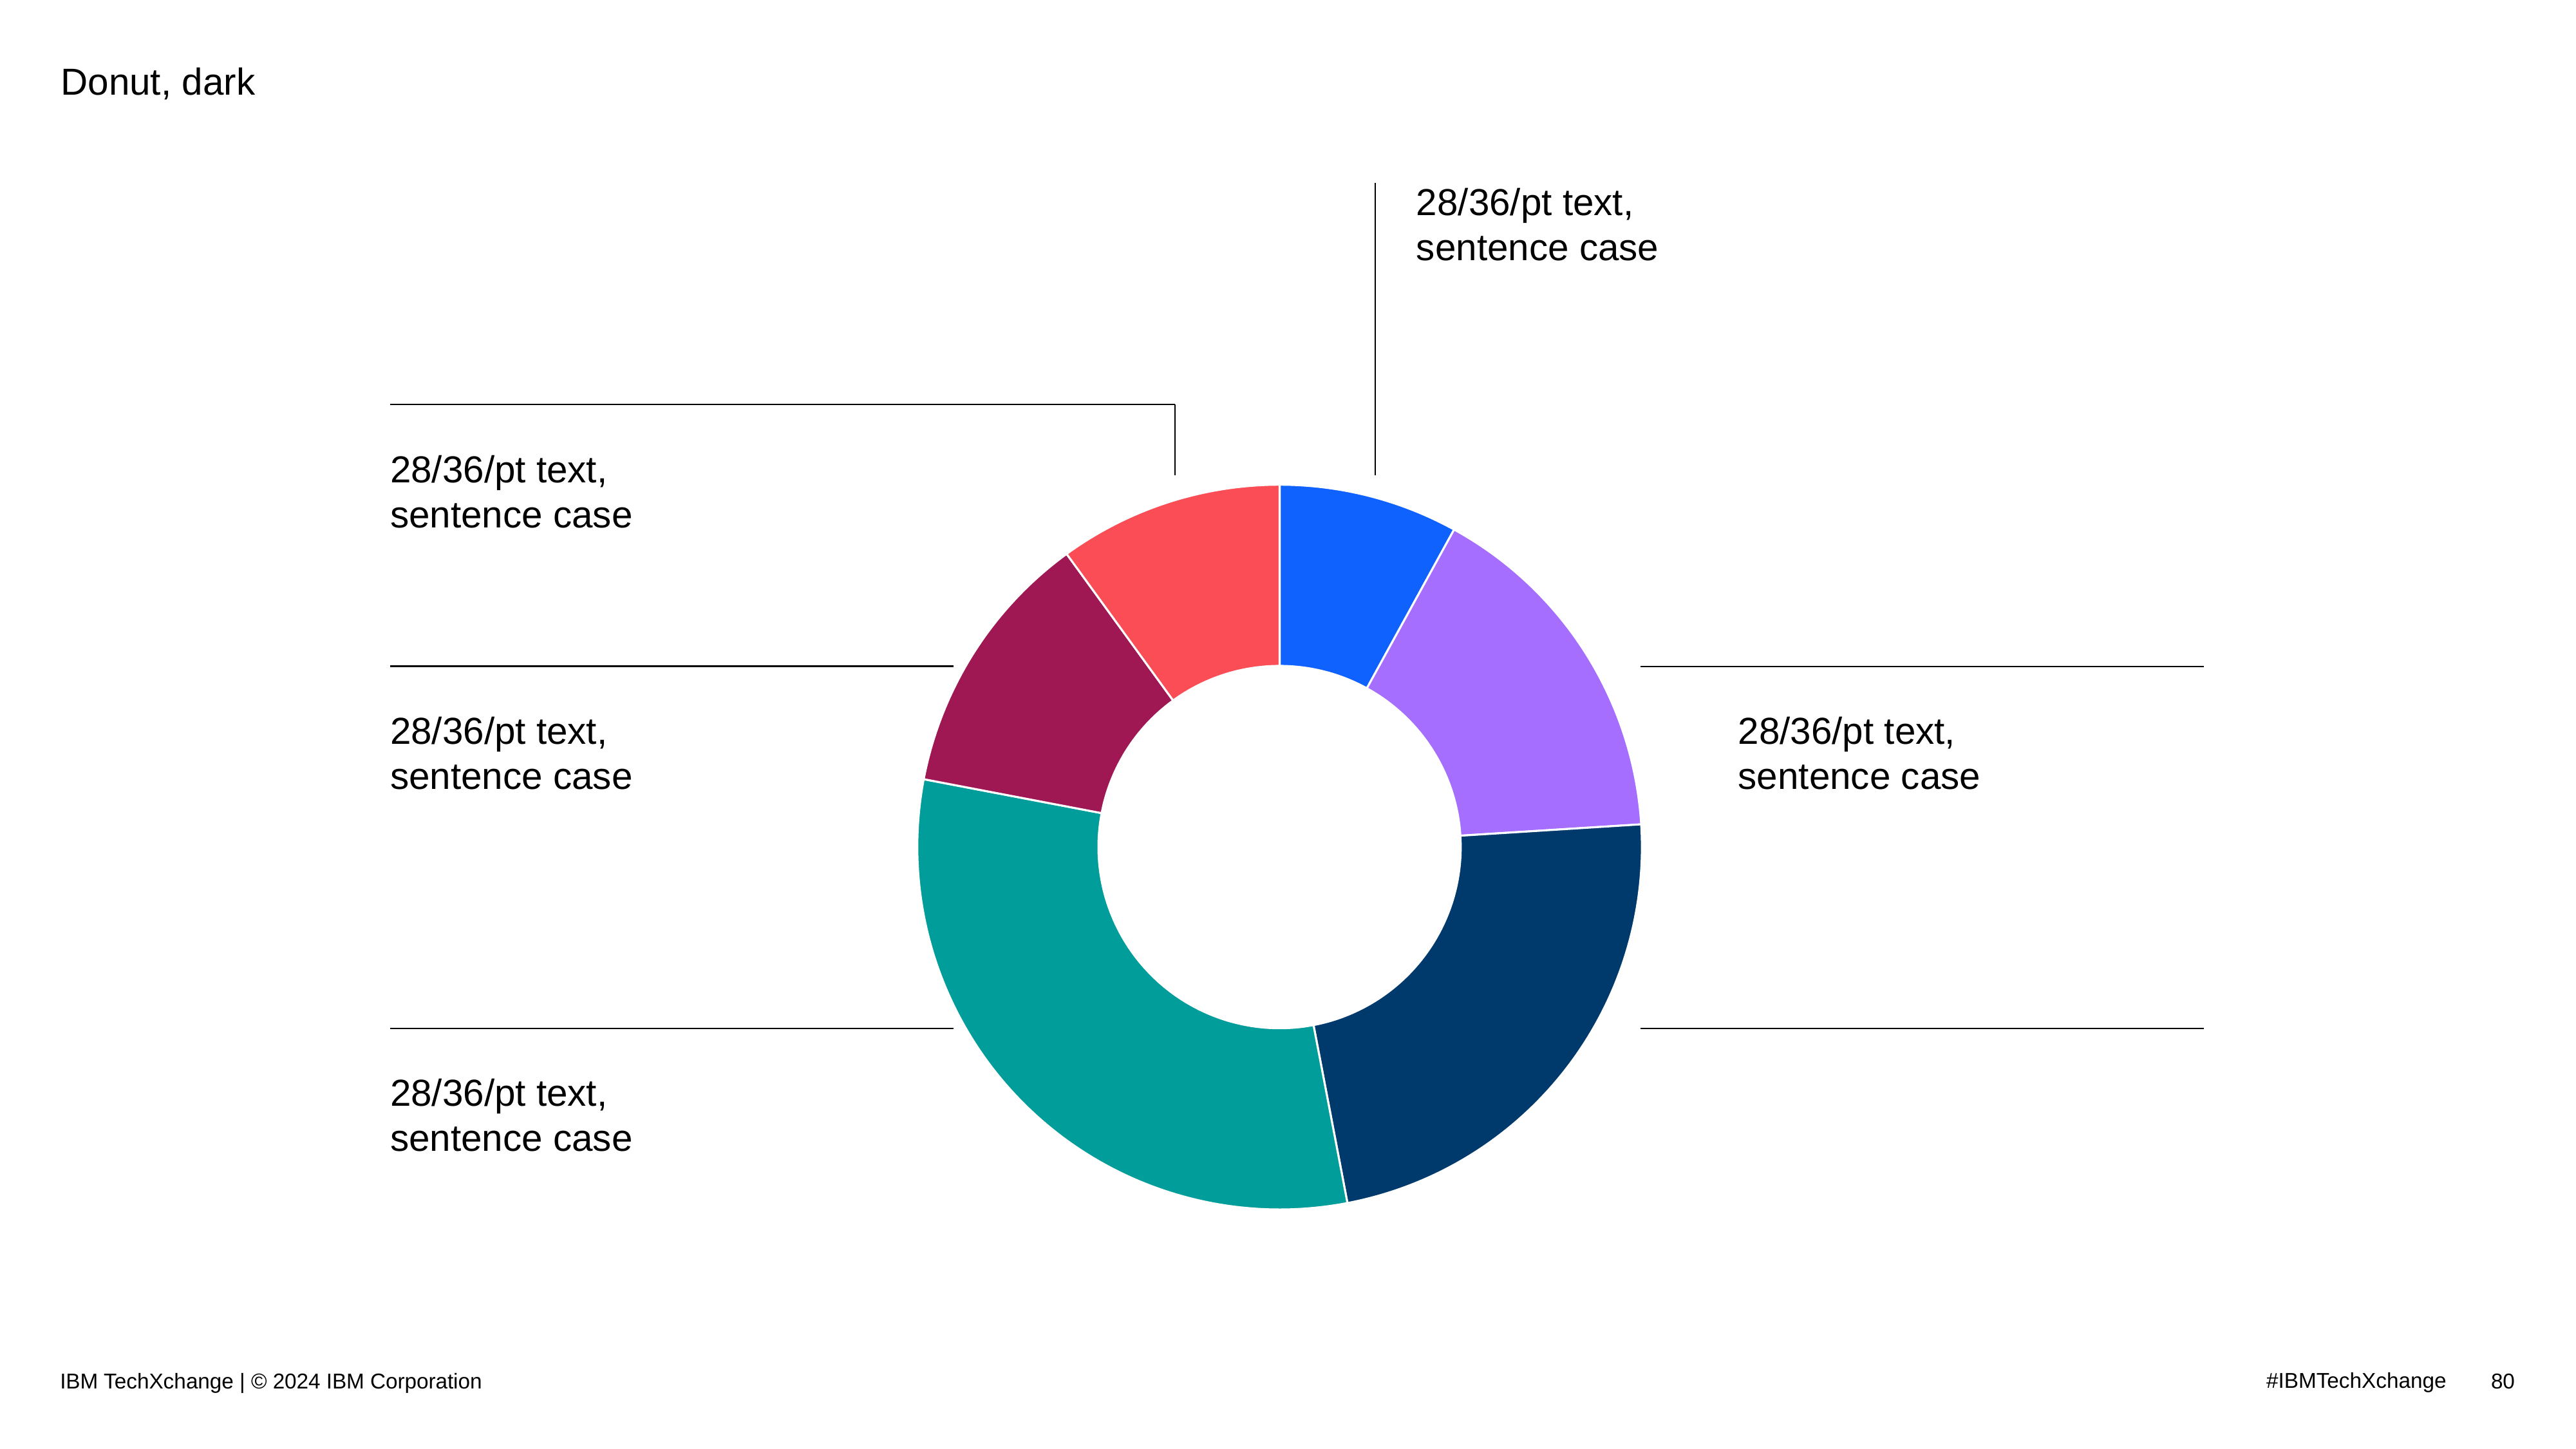

# Donut, dark
28/36/pt text,
sentence case

### Chart

| Category | Sales |
|---|---|
| Label 1 | 0.08 |
| Label 2 | 0.16 |
| Label 3 | 0.23 |
| Label 4 | 0.31 |
| Label 5 | 0.12 |
| Label 6 | 0.1 |
28/36/pt text,
sentence case
28/36/pt text,
sentence case
28/36/pt text,
sentence case
28/36/pt text,
sentence case
IBM TechXchange | © 2024 IBM Corporation
80